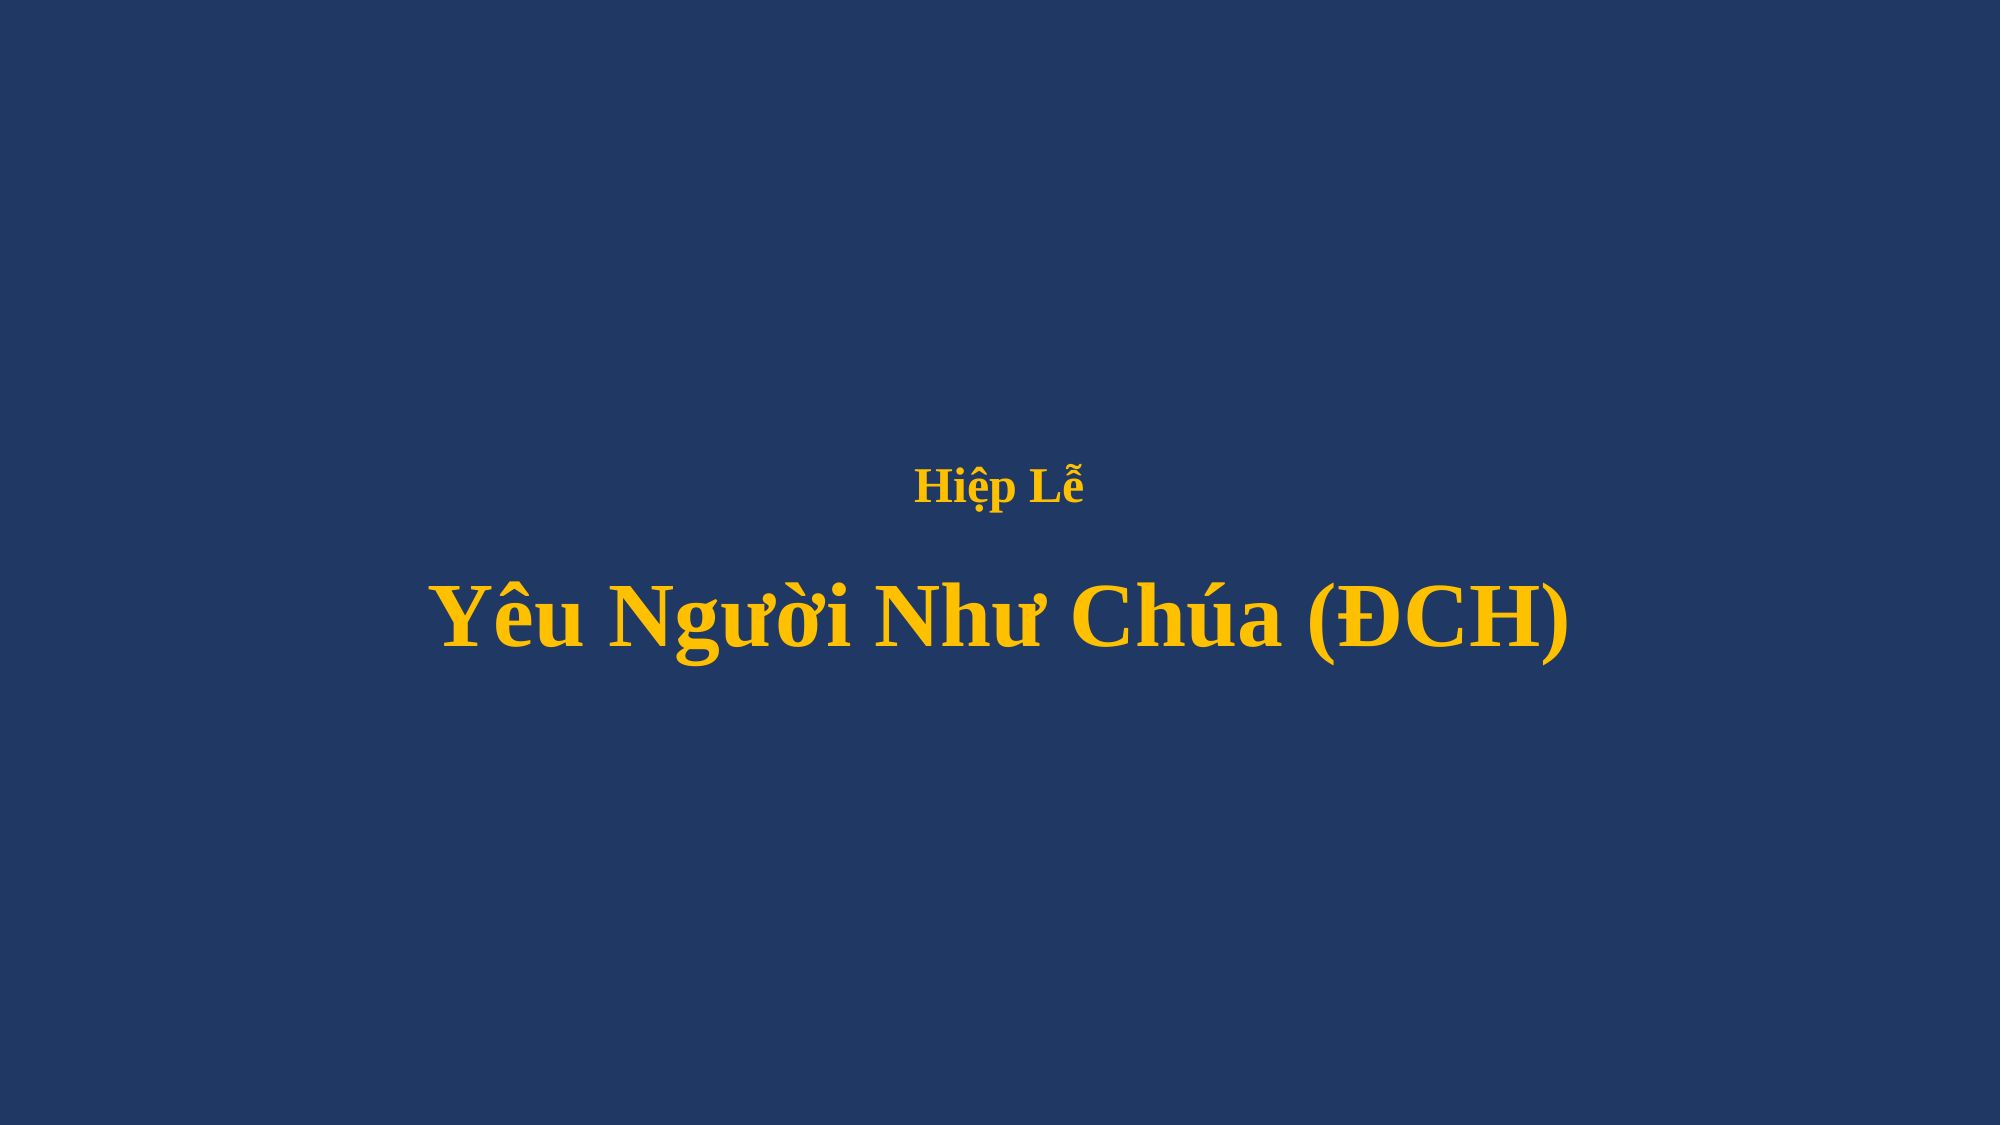

# Hiệp Lễ Yêu Người Như Chúa (ĐCH)